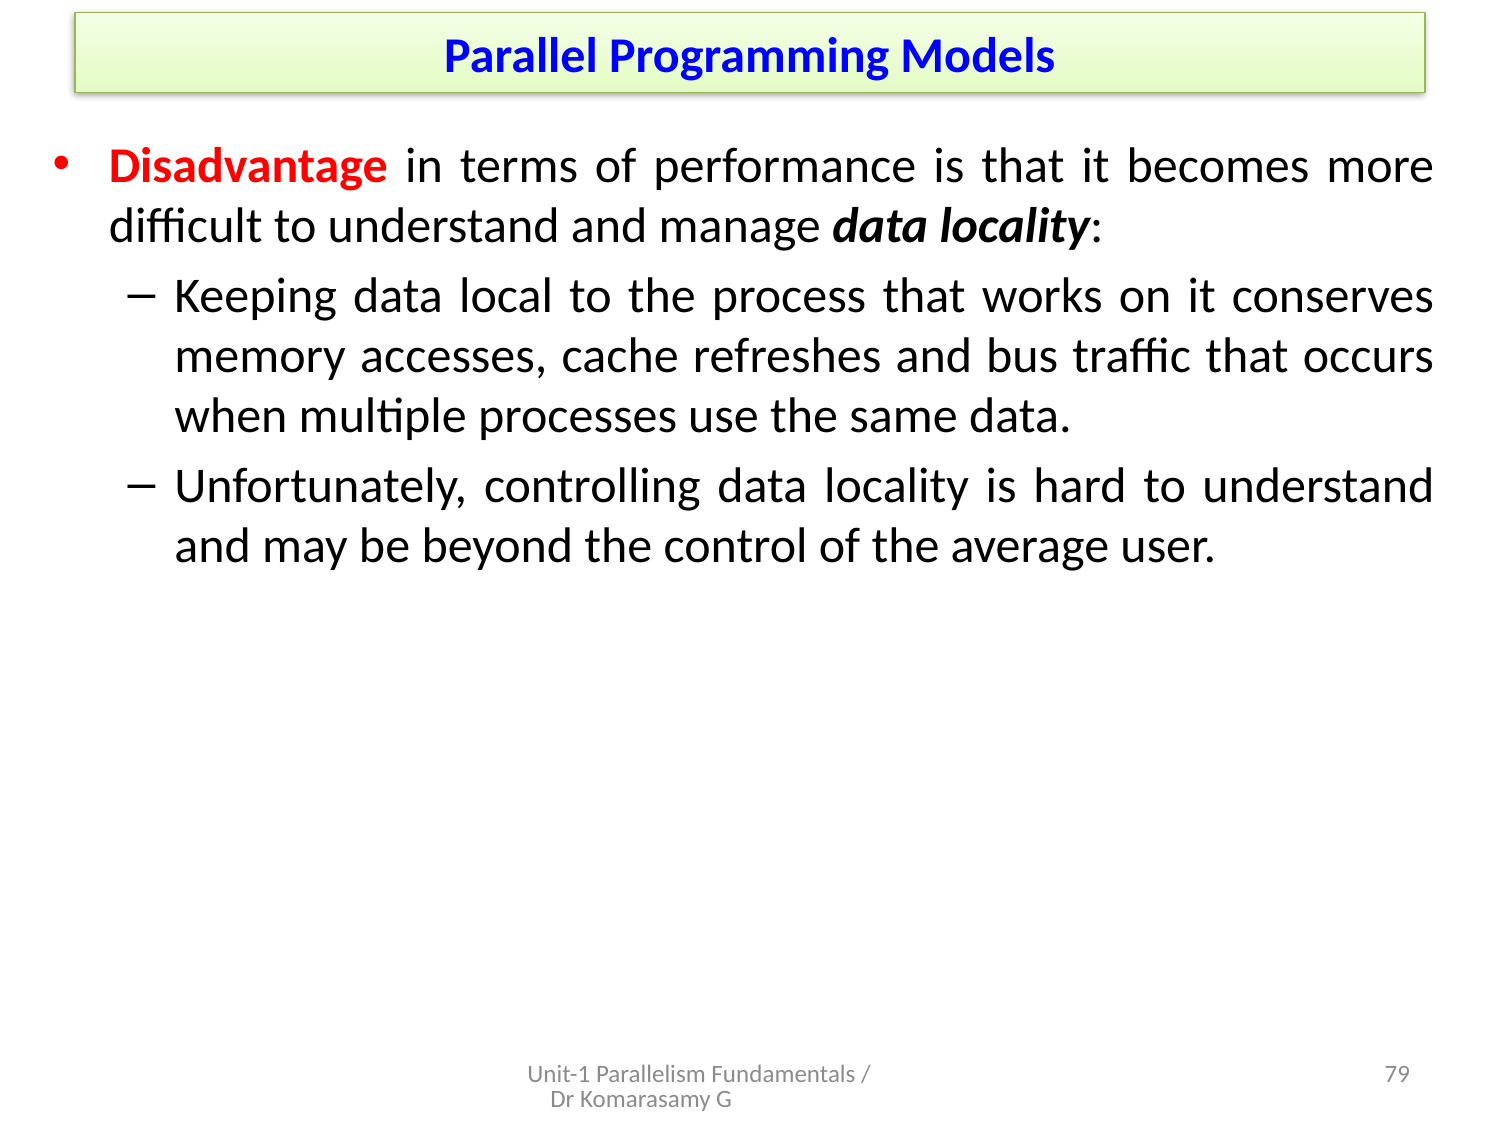

# Parallel Programming Models
Disadvantage in terms of performance is that it becomes more difficult to understand and manage data locality:
Keeping data local to the process that works on it conserves memory accesses, cache refreshes and bus traffic that occurs when multiple processes use the same data.
Unfortunately, controlling data locality is hard to understand and may be beyond the control of the average user.

Unit-1 Parallelism Fundamentals /                     Dr Komarasamy G
79